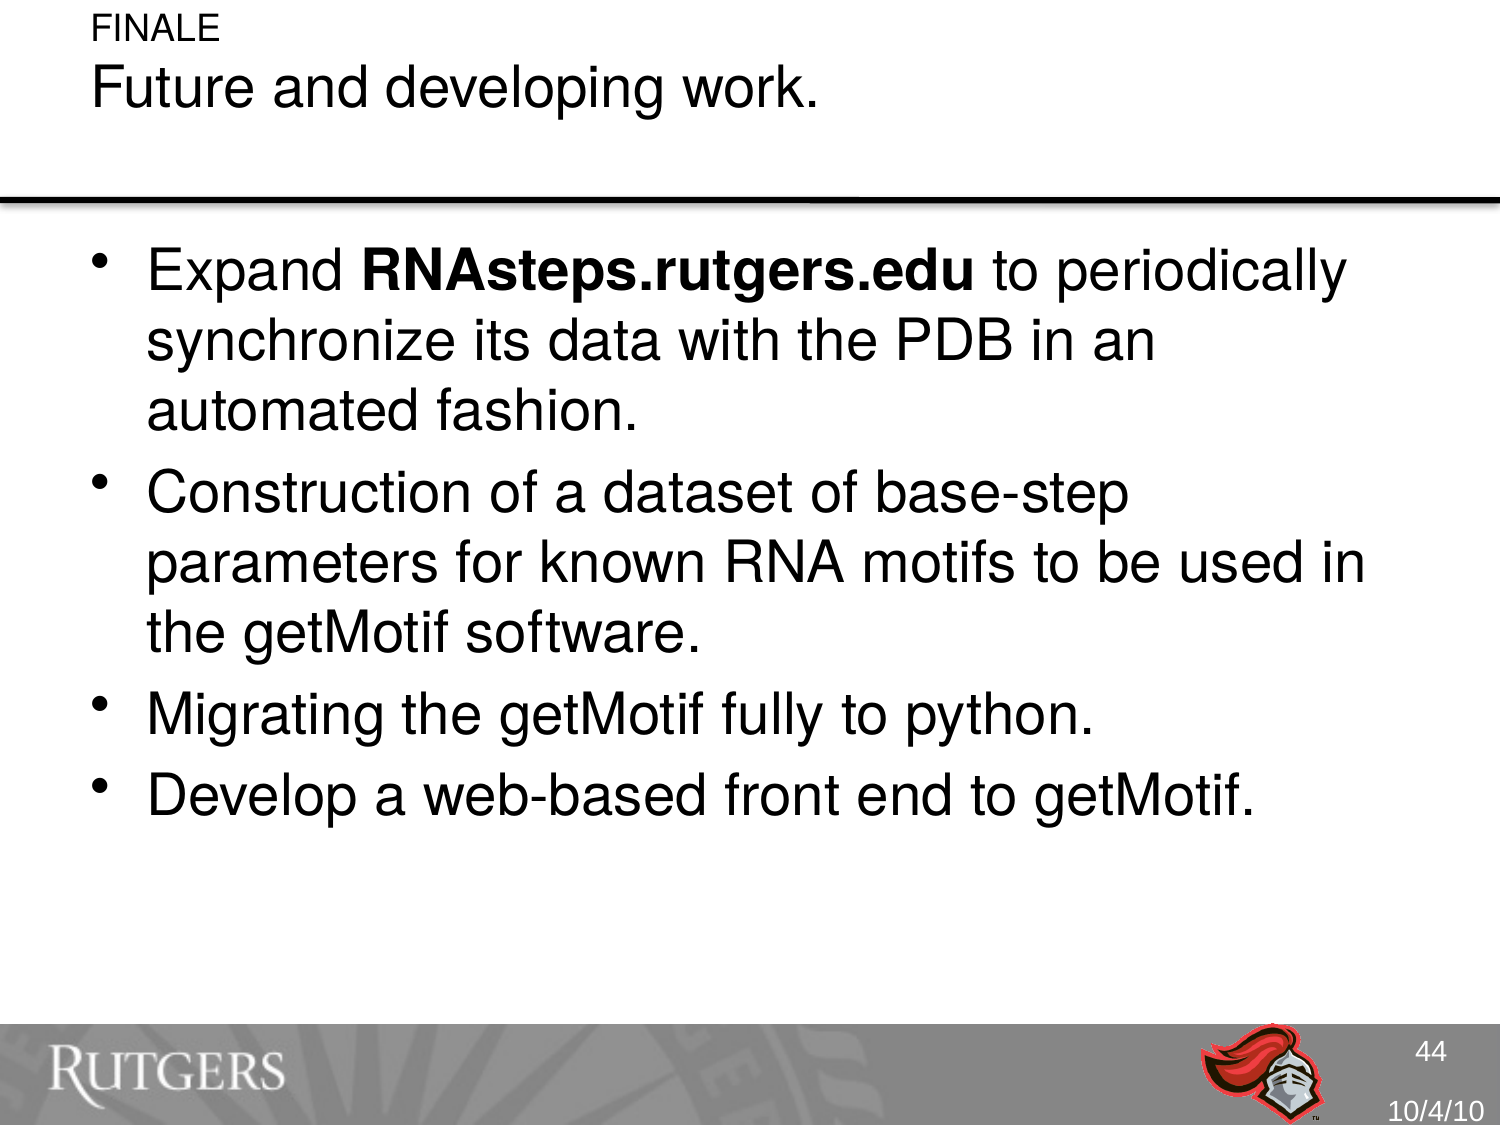

# FINALE Future and developing work.
Expand RNAsteps.rutgers.edu to periodically synchronize its data with the PDB in an automated fashion.
Construction of a dataset of base-step parameters for known RNA motifs to be used in the getMotif software.
Migrating the getMotif fully to python.
Develop a web-based front end to getMotif.

44
10/4/10